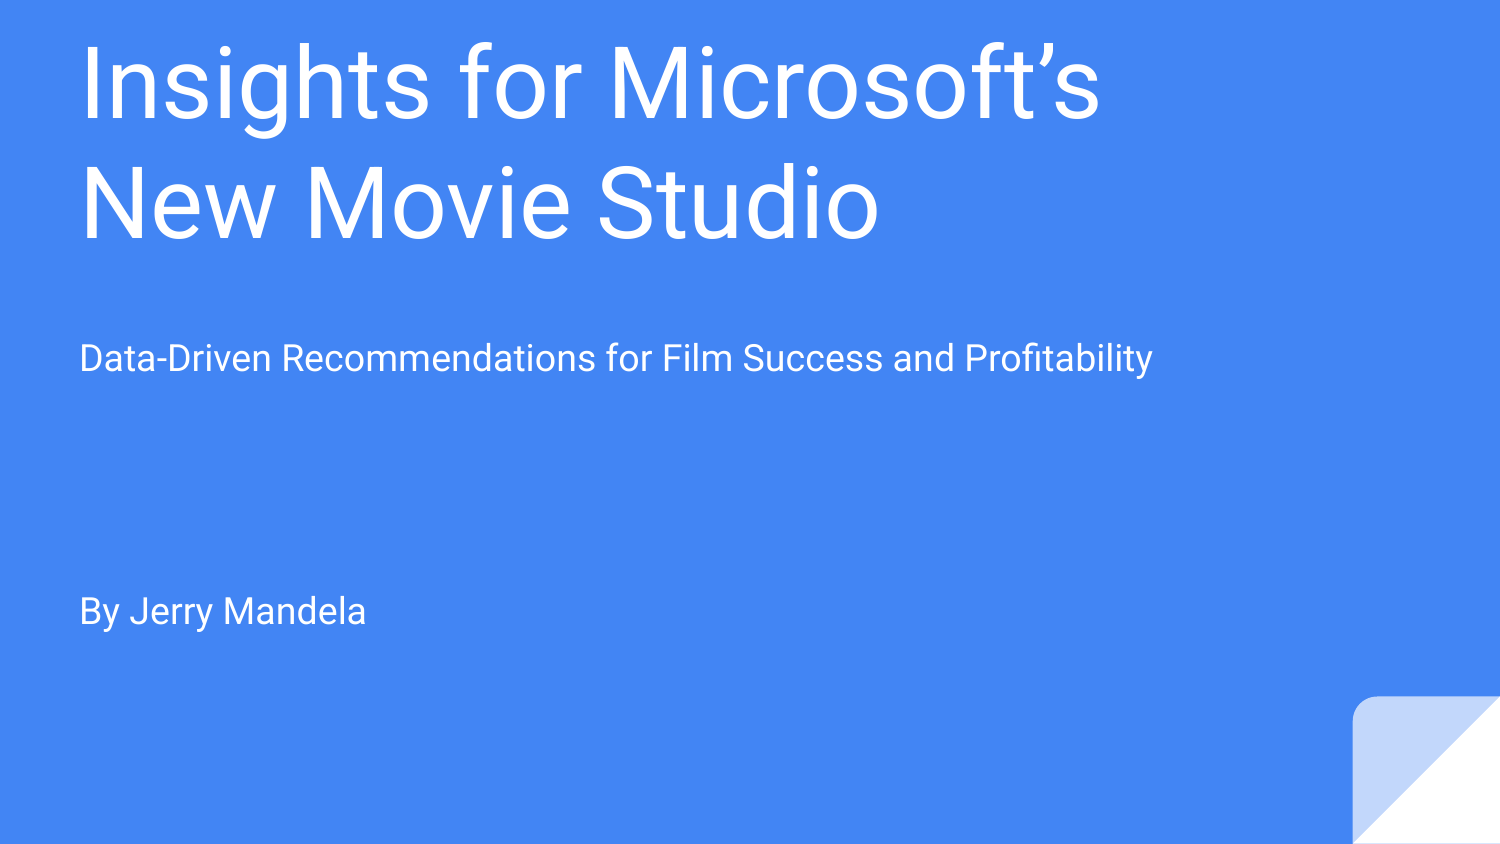

# Insights for Microsoft’s New Movie Studio
Data-Driven Recommendations for Film Success and Profitability
By Jerry Mandela